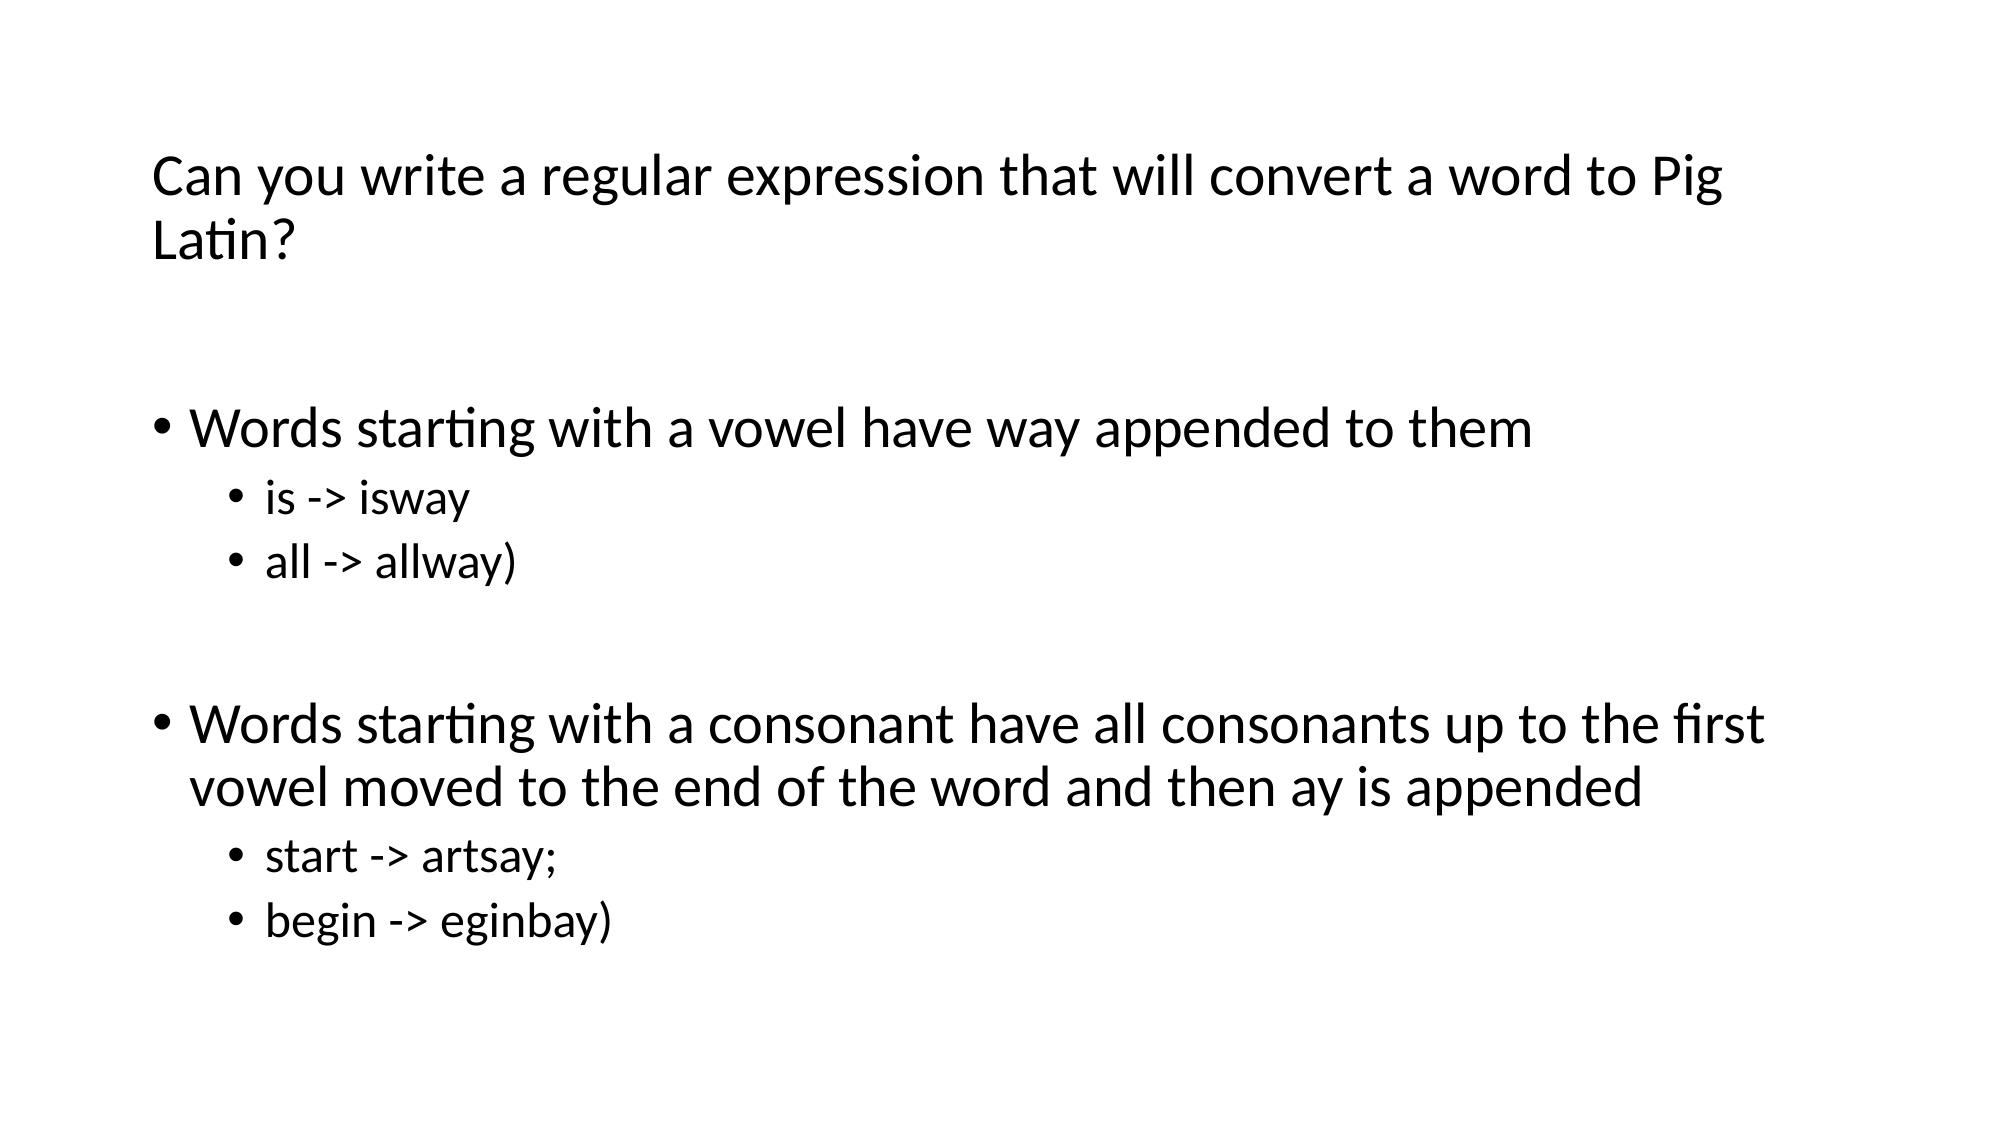

# Can you write a regular expression that will convert a word to Pig Latin?

Words starting with a vowel have way appended to them
is -> isway
all -> allway)

Words starting with a consonant have all consonants up to the first vowel moved to the end of the word and then ay is appended
start -> artsay;
begin -> eginbay)